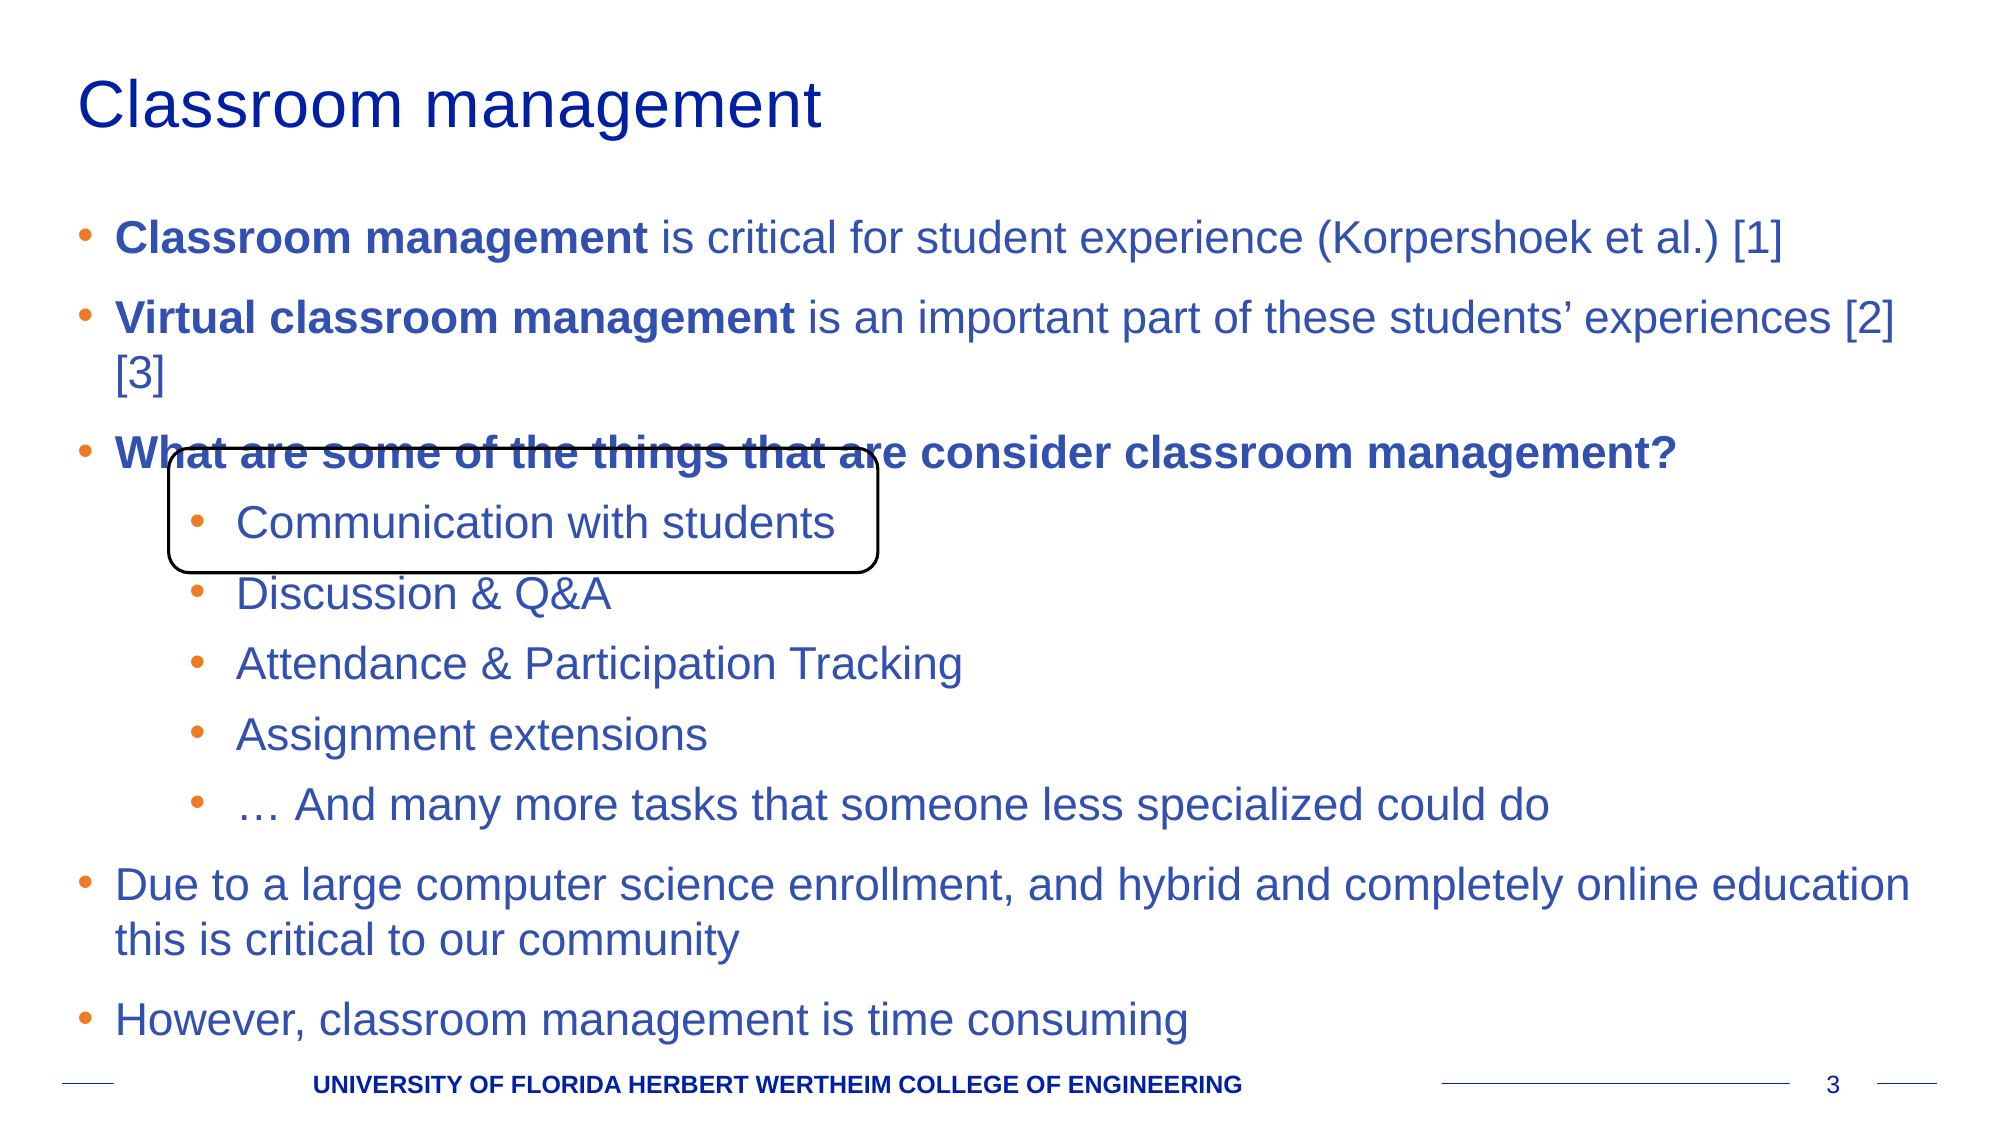

# Classroom management
Classroom management is critical for student experience (Korpershoek et al.) [1]
Virtual classroom management is an important part of these students’ experiences [2] [3]
What are some of the things that are consider classroom management?
Communication with students
Discussion & Q&A
Attendance & Participation Tracking
Assignment extensions
… And many more tasks that someone less specialized could do
Due to a large computer science enrollment, and hybrid and completely online education this is critical to our community
However, classroom management is time consuming

UNIVERSITY OF FLORIDA HERBERT WERTHEIM COLLEGE OF ENGINEERING